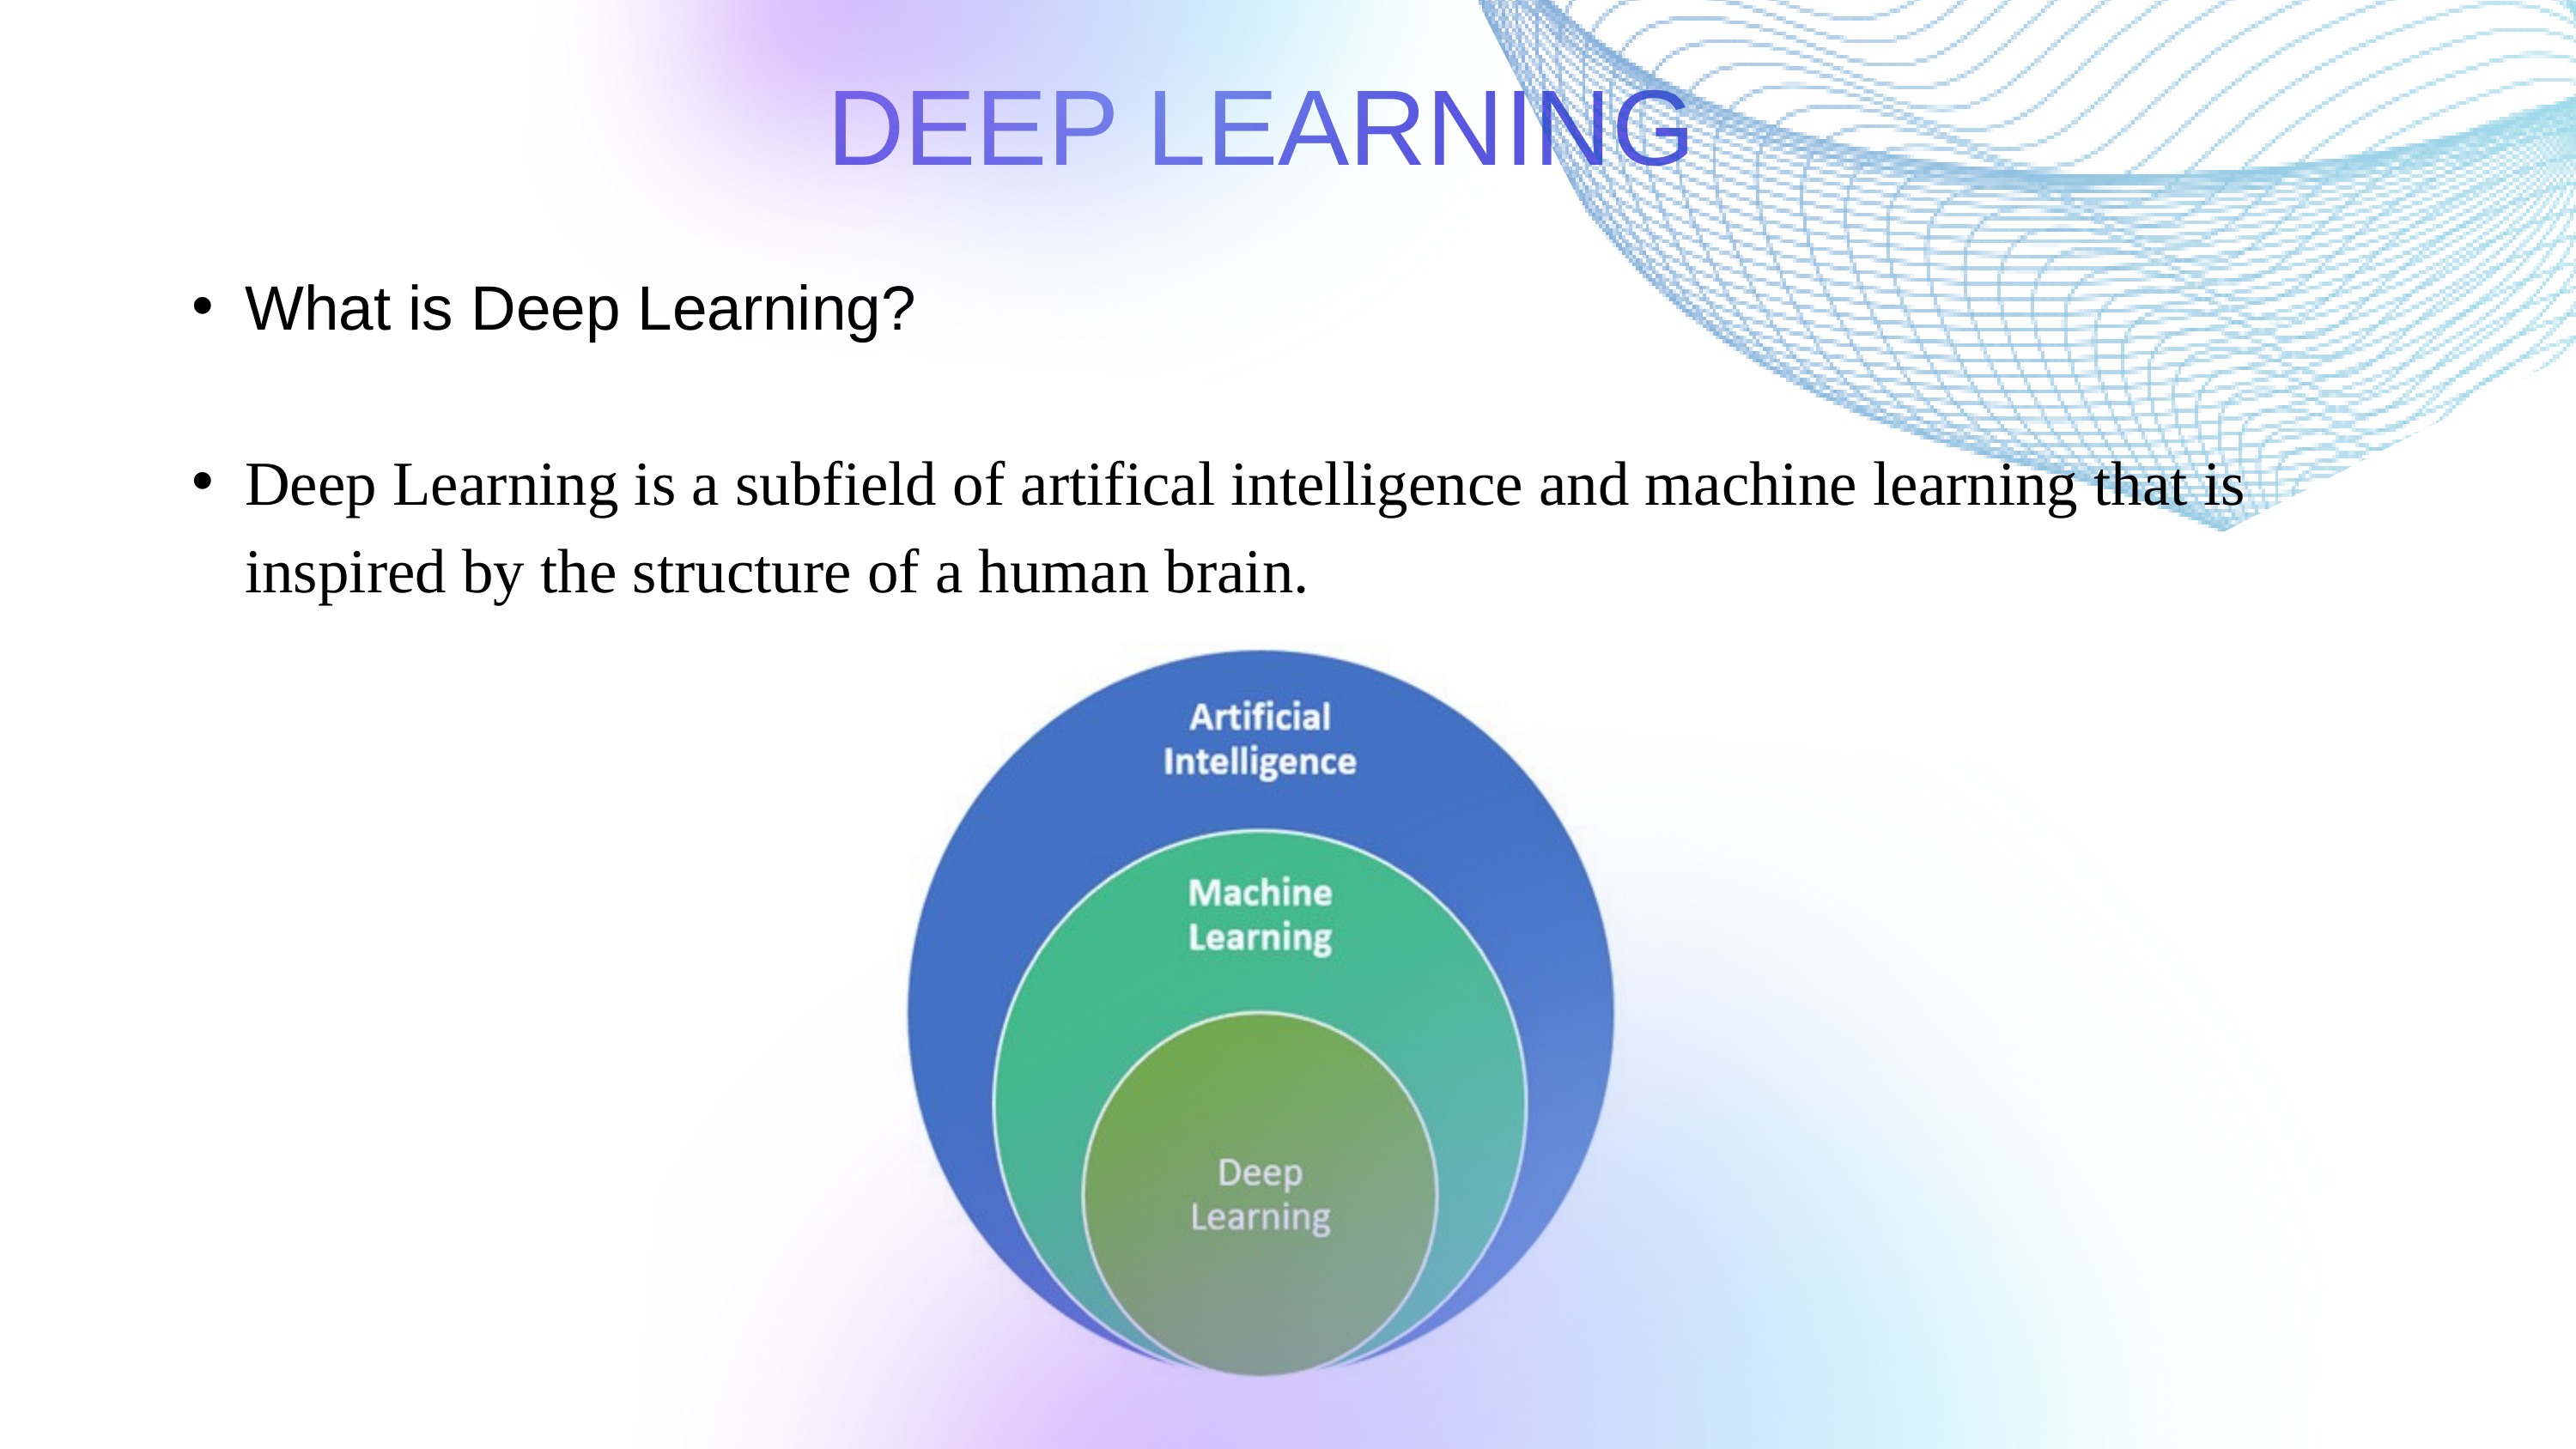

DEEP LEARNING
What is Deep Learning?

Deep Learning is a subfield of artifical intelligence and machine learning that is inspired by the structure of a human brain.